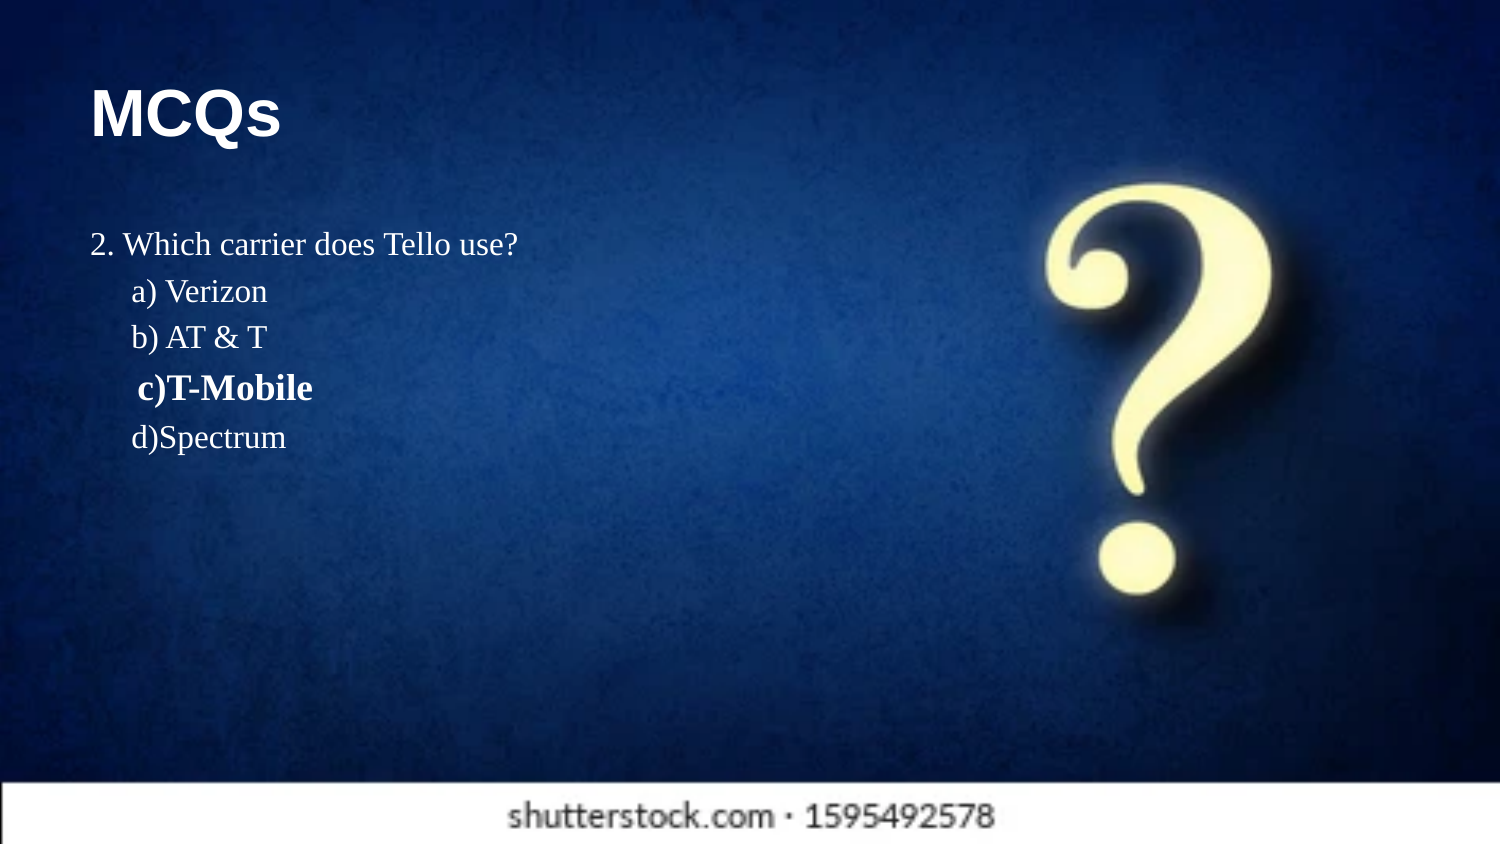

# MCQs

2. Which carrier does Tello use?
     a) Verizon
     b) AT & T
     c)T-Mobile
     d)Spectrum